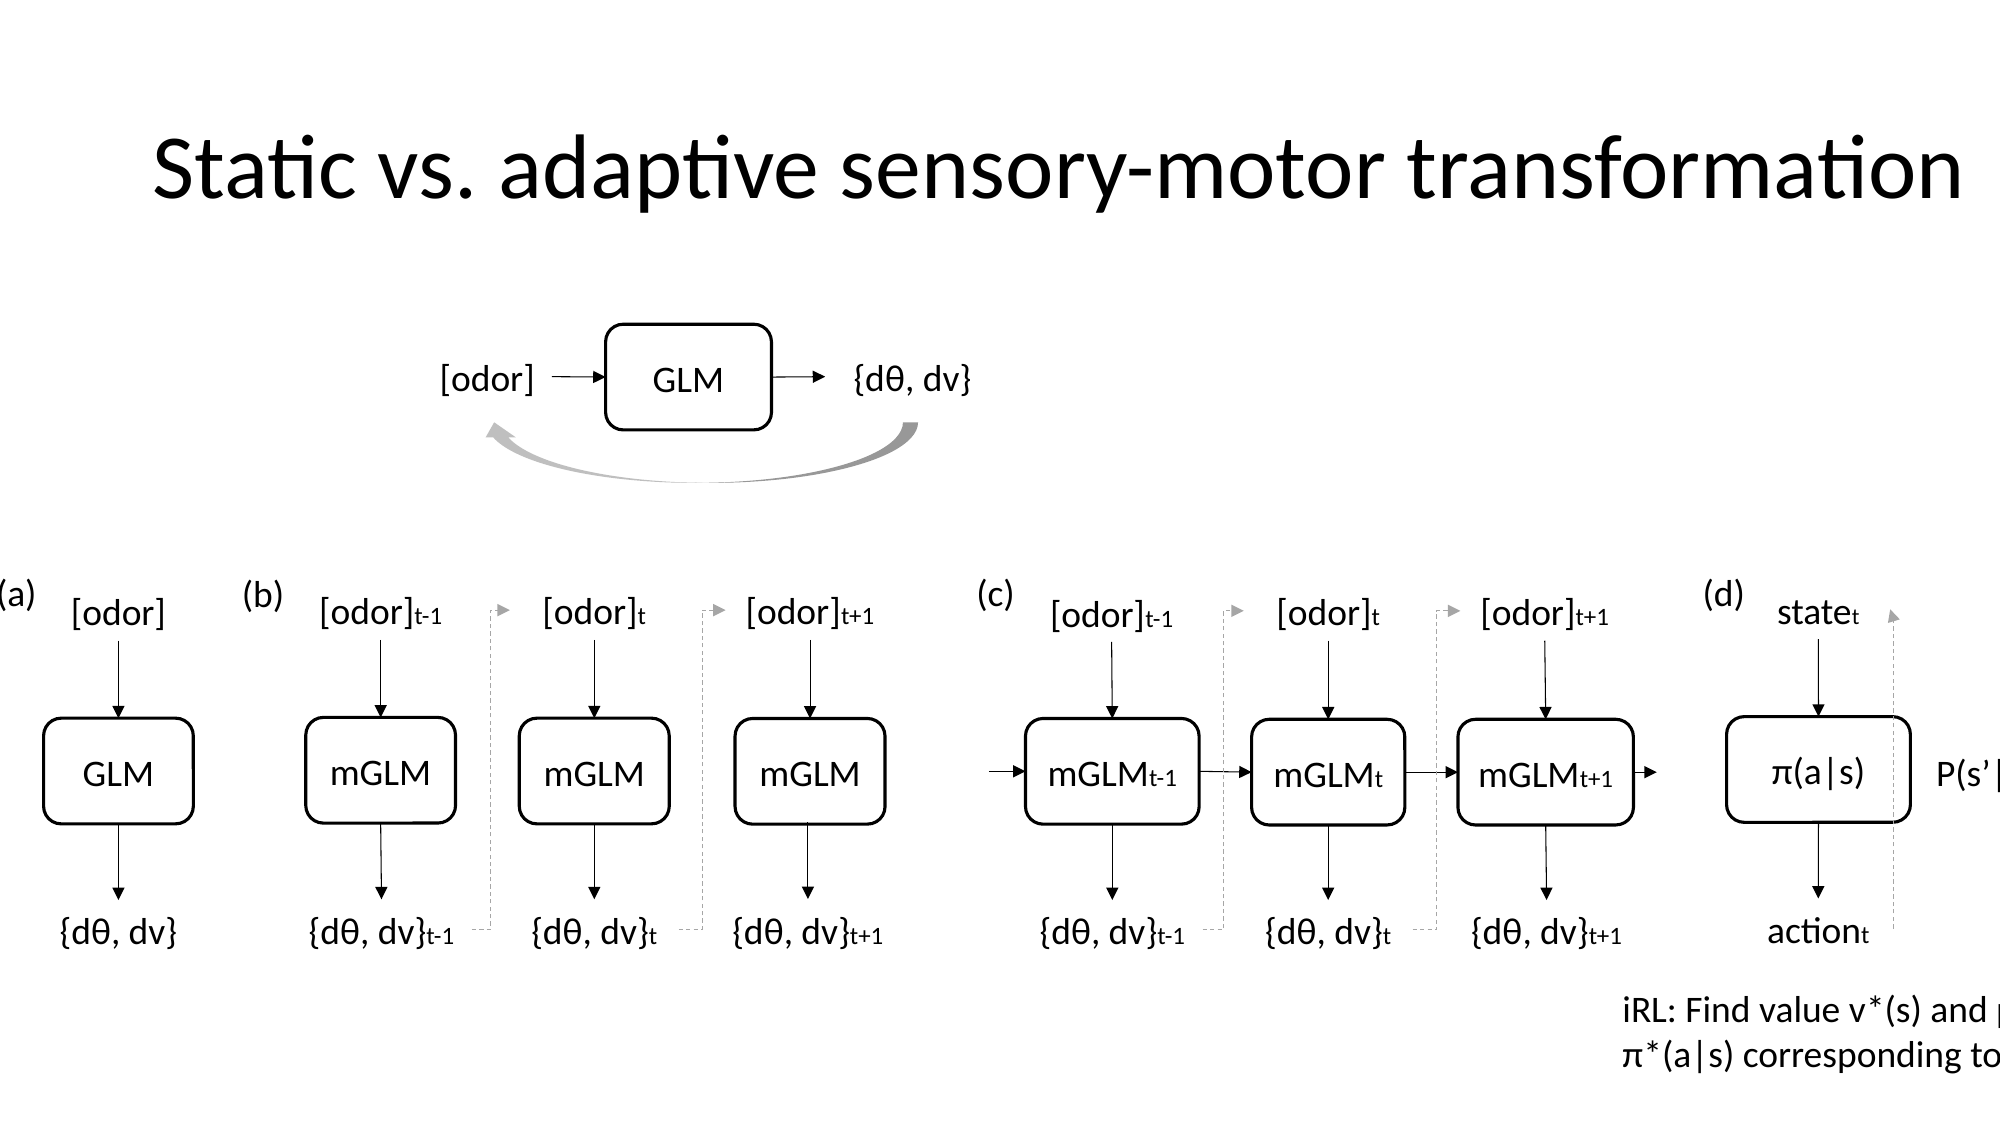

# Static vs. adaptive sensory-motor transformation
GLM
[odor]
{dθ, dv}

(a)
(c)
(d)
(b)
statet
[odor]t-1
[odor]t
[odor]t+1
[odor]
[odor]t
[odor]t+1
[odor]t-1
π(a|s)
mGLM
GLM
mGLM
mGLM
mGLMt-1
mGLMt
mGLMt+1
P(s’|s,a)
actiont
{dθ, dv}t-1
{dθ, dv}t
{dθ, dv}t+1
{dθ, dv}
{dθ, dv}t-1
{dθ, dv}t
{dθ, dv}t+1
iRL: Find value v*(s) and policy
π*(a|s) corresponding to {S,A}